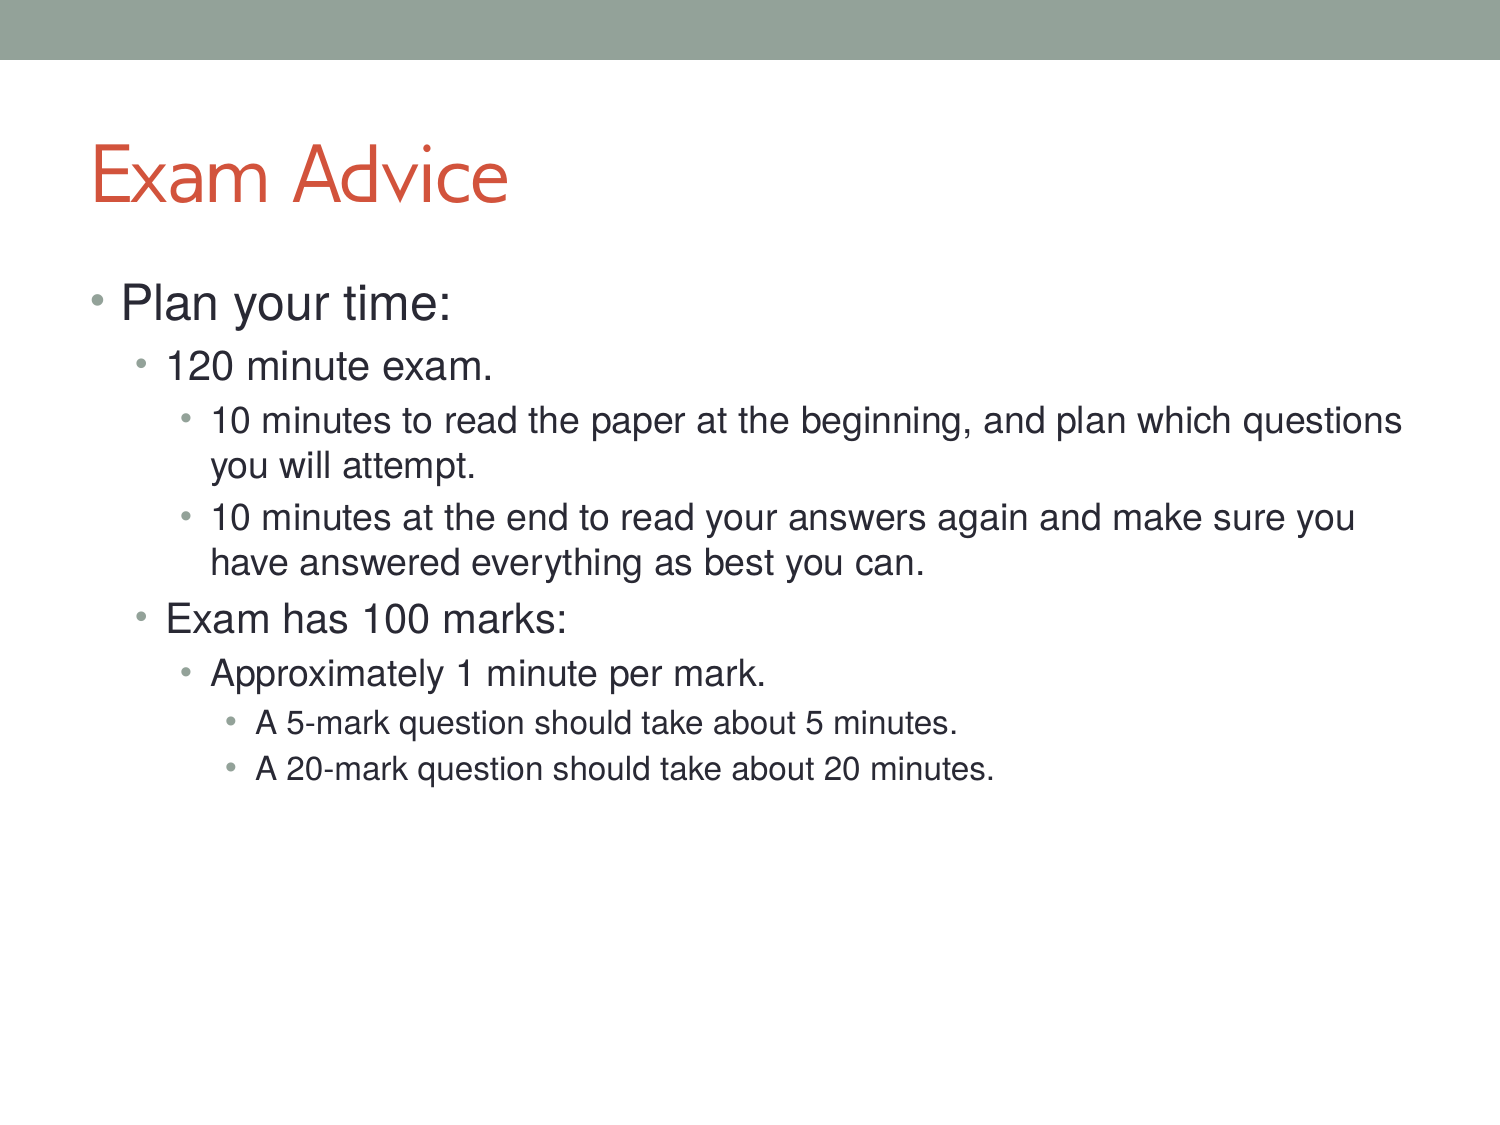

# Exam Advice
Plan your time:
120 minute exam.
10 minutes to read the paper at the beginning, and plan which questions you will attempt.
10 minutes at the end to read your answers again and make sure you have answered everything as best you can.
Exam has 100 marks:
Approximately 1 minute per mark.
A 5-mark question should take about 5 minutes.
A 20-mark question should take about 20 minutes.